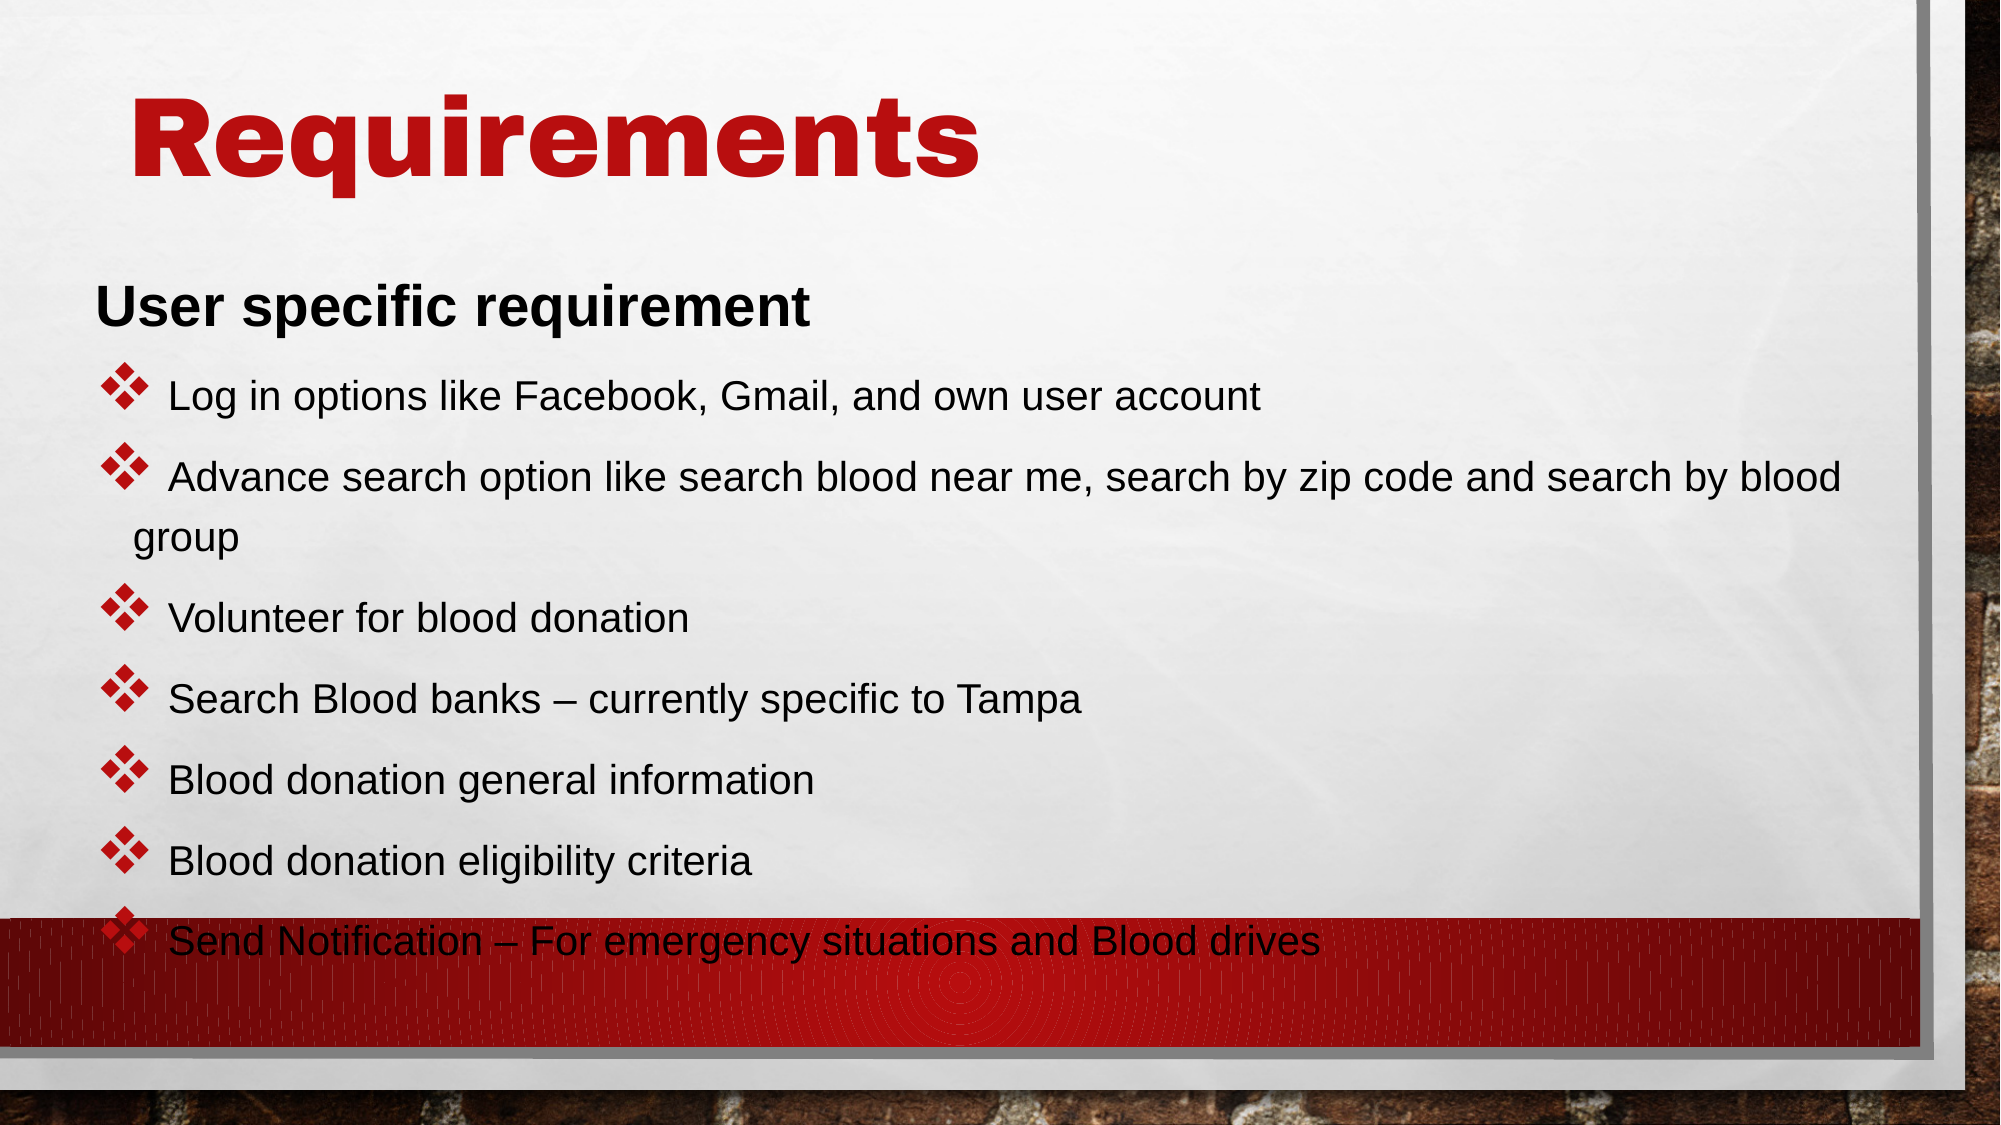

# Requirements
User specific requirement
 Log in options like Facebook, Gmail, and own user account
 Advance search option like search blood near me, search by zip code and search by blood group
 Volunteer for blood donation
 Search Blood banks – currently specific to Tampa
 Blood donation general information
 Blood donation eligibility criteria
 Send Notification – For emergency situations and Blood drives